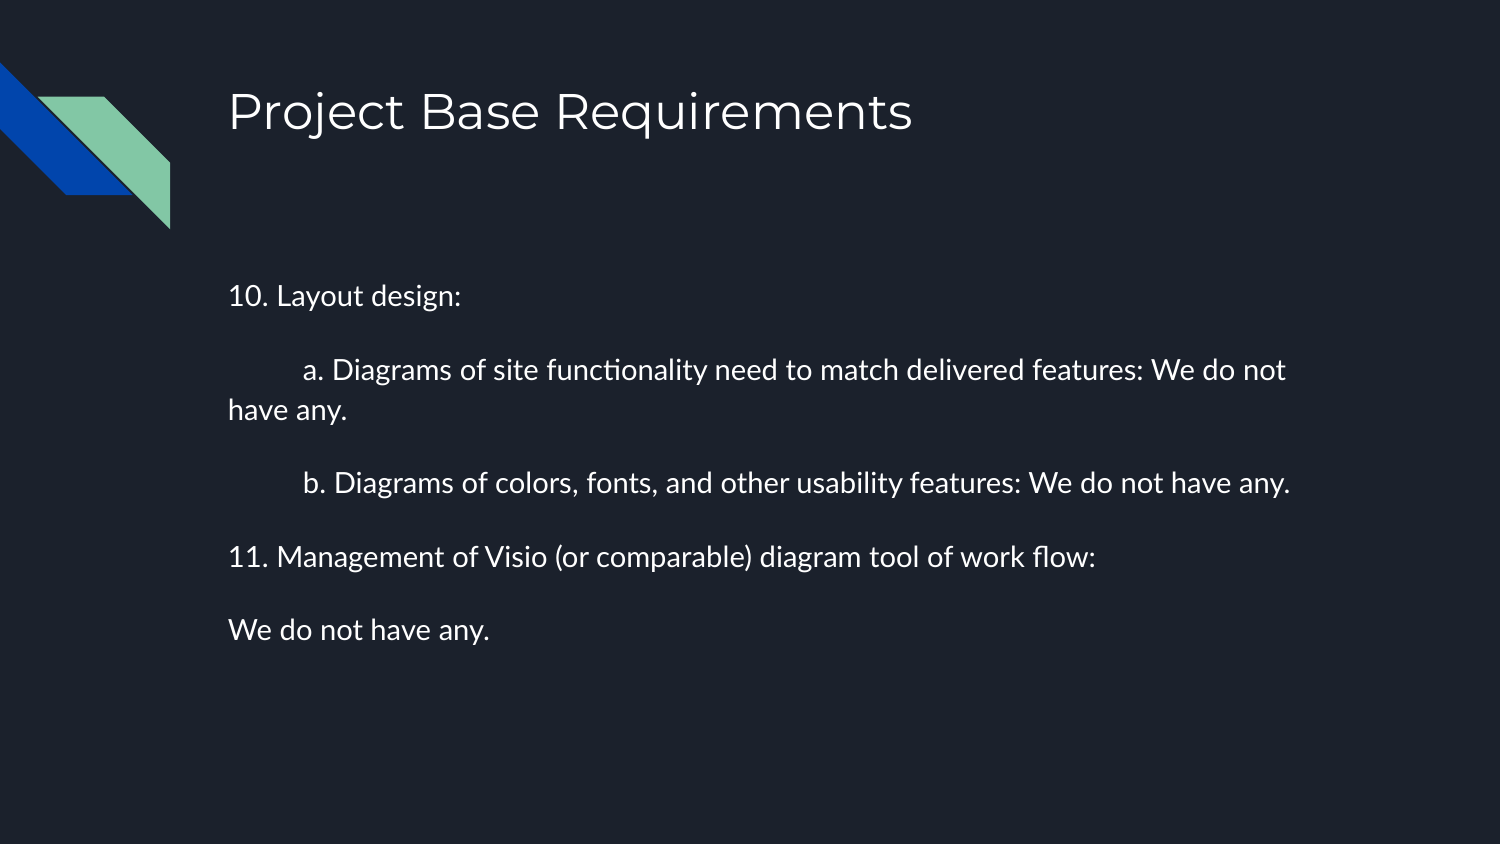

# Project Base Requirements

10. Layout design:
a. Diagrams of site functionality need to match delivered features: We do not have any.
b. Diagrams of colors, fonts, and other usability features: We do not have any.
11. Management of Visio (or comparable) diagram tool of work flow:
We do not have any.